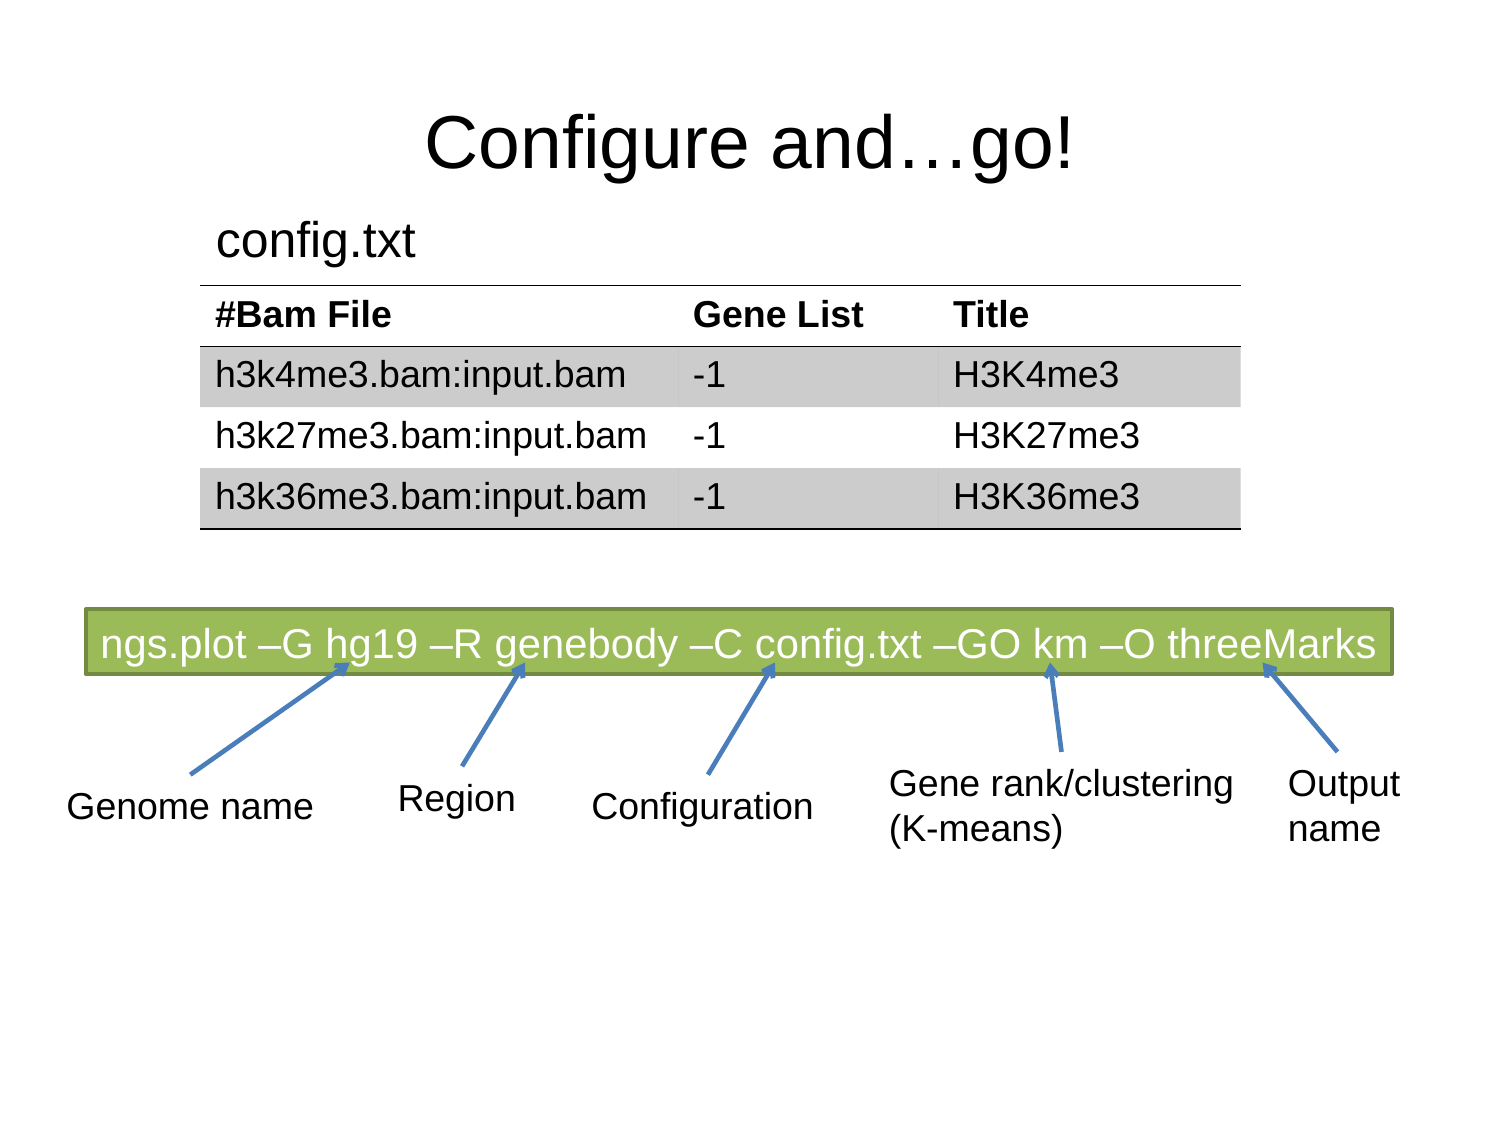

# Configure and…go!
config.txt
| #Bam File | Gene List | Title |
| --- | --- | --- |
| h3k4me3.bam:input.bam | -1 | H3K4me3 |
| h3k27me3.bam:input.bam | -1 | H3K27me3 |
| h3k36me3.bam:input.bam | -1 | H3K36me3 |
ngs.plot –G hg19 –R genebody –C config.txt –GO km –O threeMarks
Gene rank/clustering
(K-means)
Output name
Region
Genome name
Configuration